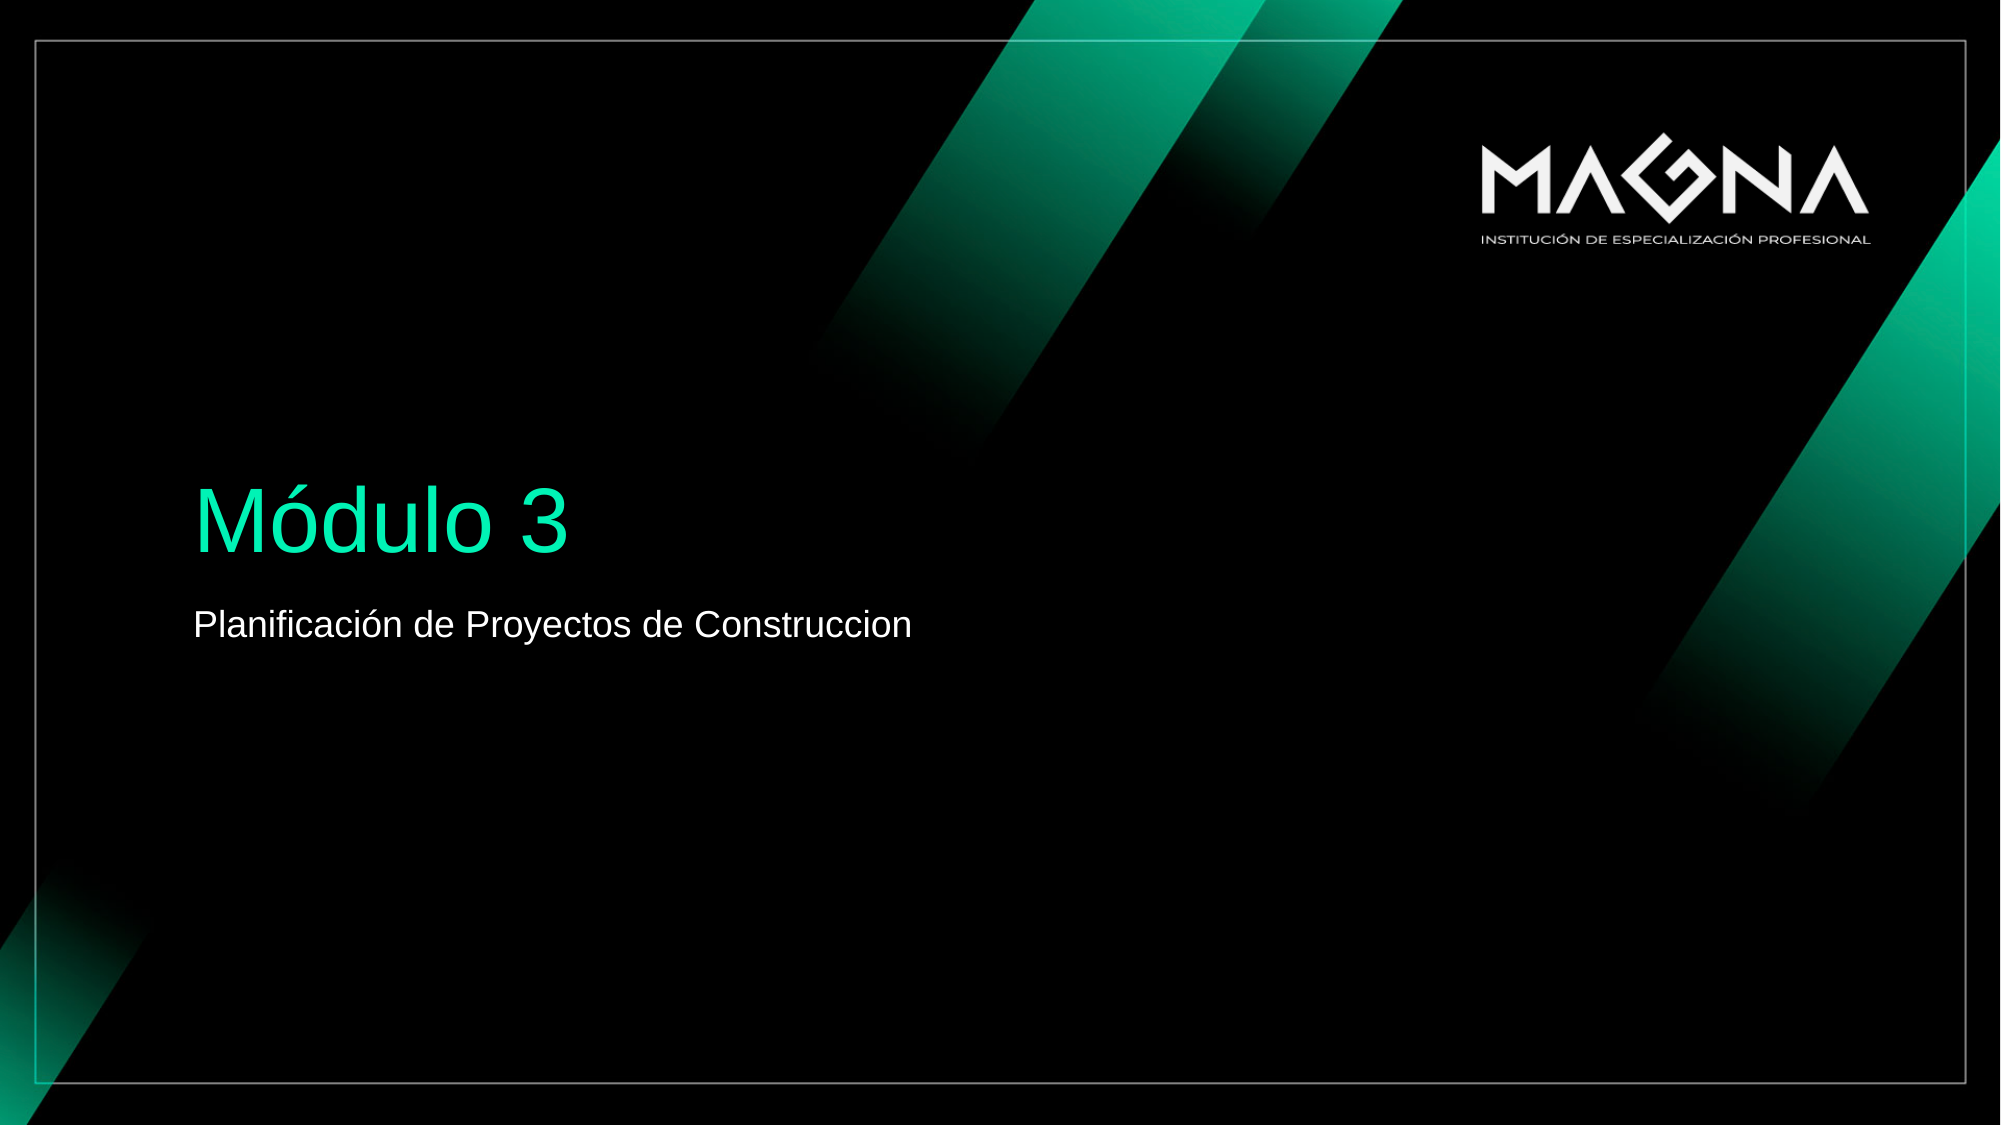

# Módulo 3
Planificación de Proyectos de Construccion Generales